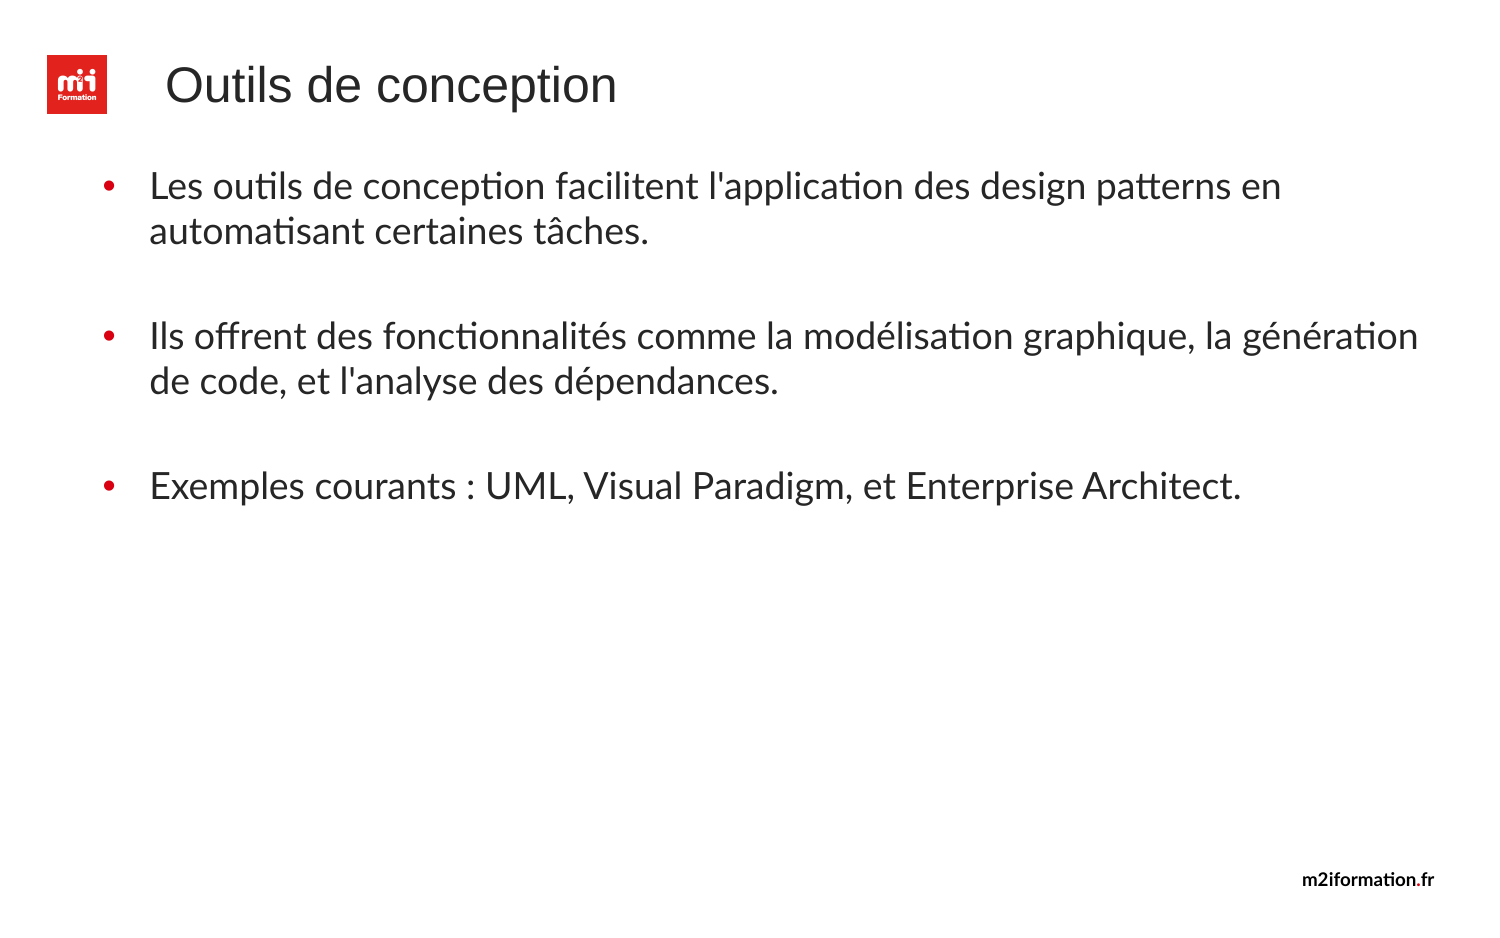

# Outils de conception
Les outils de conception facilitent l'application des design patterns en automatisant certaines tâches.

Ils offrent des fonctionnalités comme la modélisation graphique, la génération de code, et l'analyse des dépendances.

Exemples courants : UML, Visual Paradigm, et Enterprise Architect.